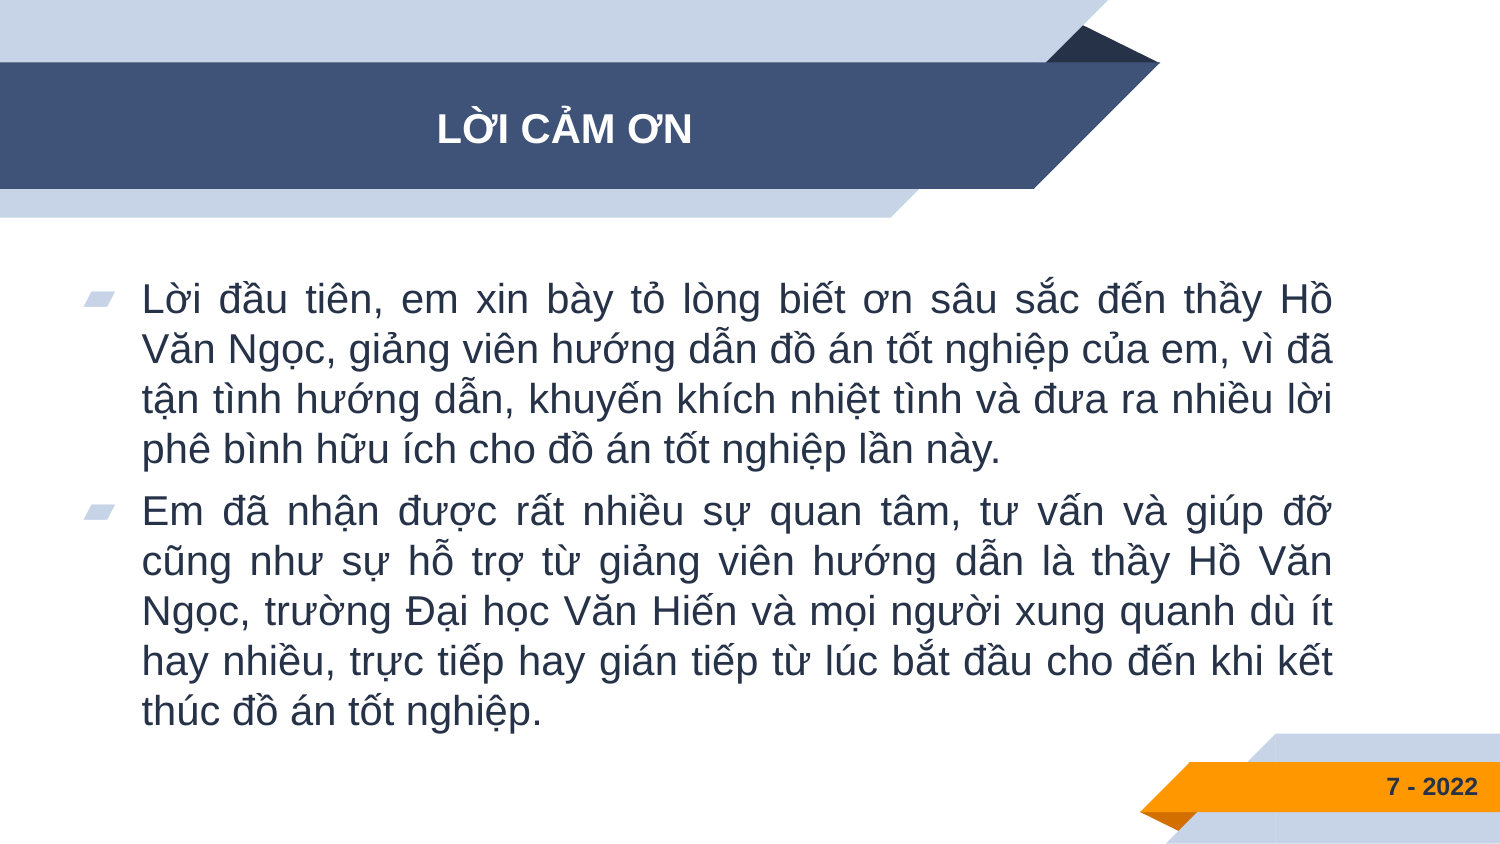

# LỜI CẢM ƠN
Lời đầu tiên, em xin bày tỏ lòng biết ơn sâu sắc đến thầy Hồ Văn Ngọc, giảng viên hướng dẫn đồ án tốt nghiệp của em, vì đã tận tình hướng dẫn, khuyến khích nhiệt tình và đưa ra nhiều lời phê bình hữu ích cho đồ án tốt nghiệp lần này.
Em đã nhận được rất nhiều sự quan tâm, tư vấn và giúp đỡ cũng như sự hỗ trợ từ giảng viên hướng dẫn là thầy Hồ Văn Ngọc, trường Đại học Văn Hiến và mọi người xung quanh dù ít hay nhiều, trực tiếp hay gián tiếp từ lúc bắt đầu cho đến khi kết thúc đồ án tốt nghiệp.

7 - 2022